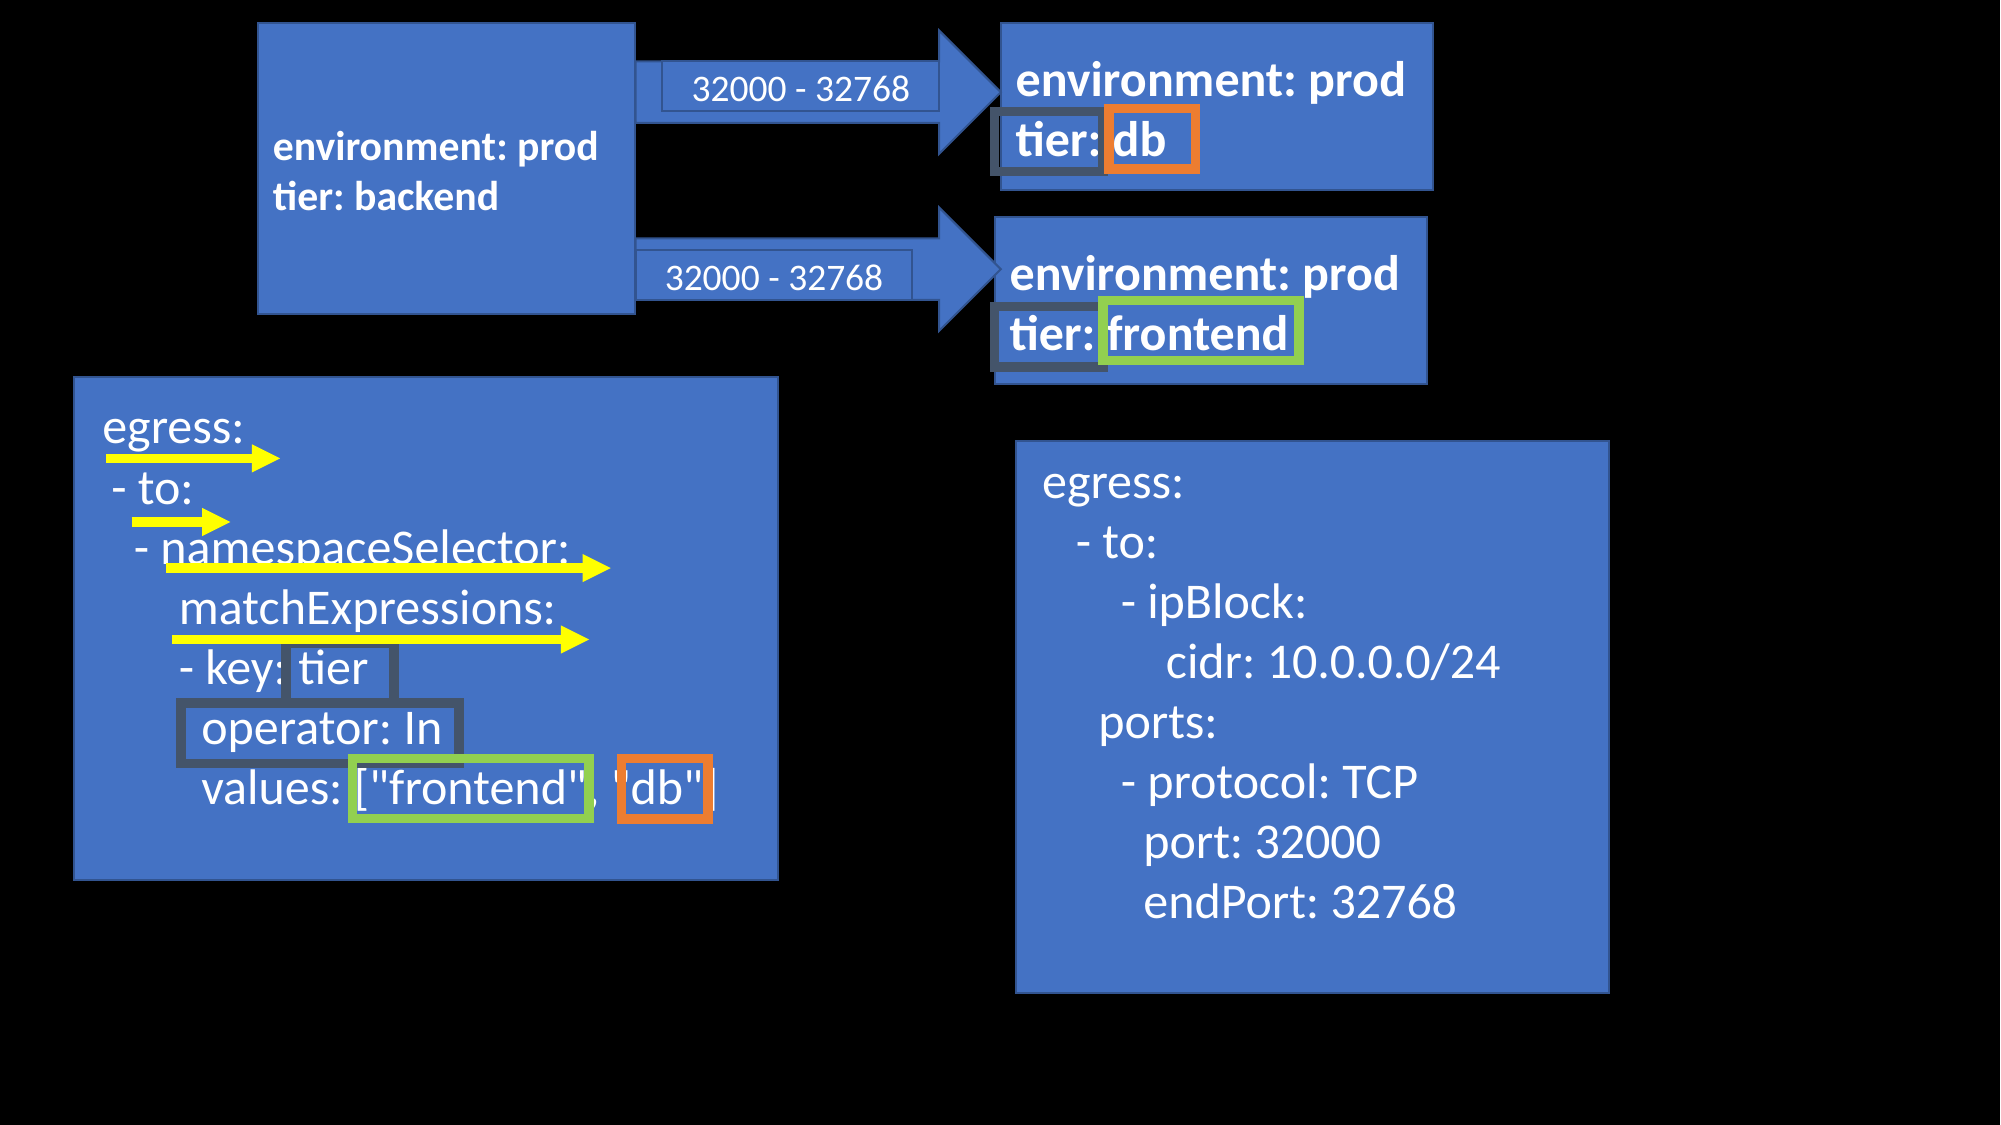

environment: prod
tier: backend
environment: prod
tier: db

32000 - 32768

environment: prod
tier: frontend
32000 - 32768

 egress:
  - to:
    - namespaceSelector:
        matchExpressions:
        - key: tier
          operator: In
          values: ["frontend", "db"]
 egress:
    - to:
        - ipBlock:
            cidr: 10.0.0.0/24
      ports:
        - protocol: TCP
          port: 32000
          endPort: 32768